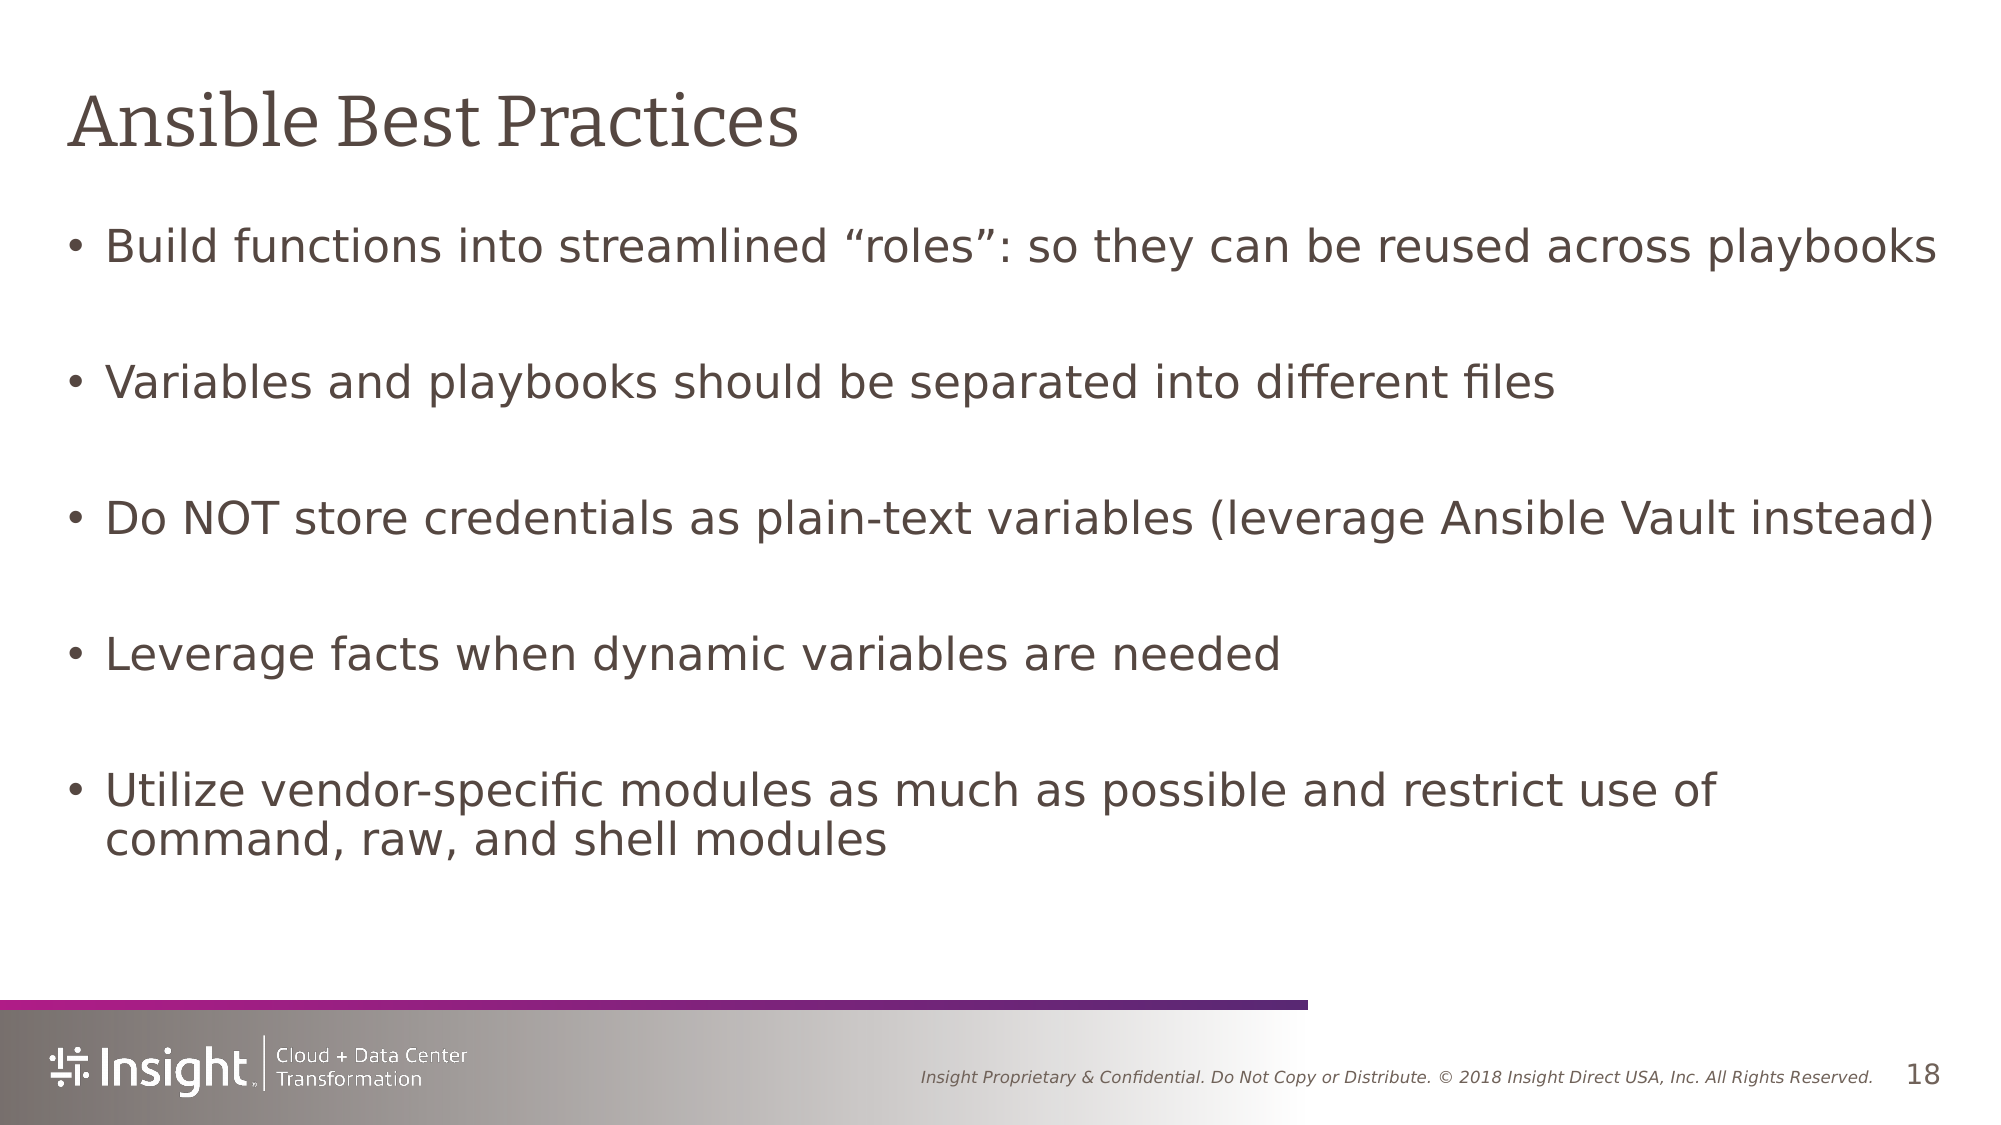

# Ansible Best Practices
Build functions into streamlined “roles”: so they can be reused across playbooks

Variables and playbooks should be separated into different files

Do NOT store credentials as plain-text variables (leverage Ansible Vault instead)

Leverage facts when dynamic variables are needed

Utilize vendor-specific modules as much as possible and restrict use of command, raw, and shell modules